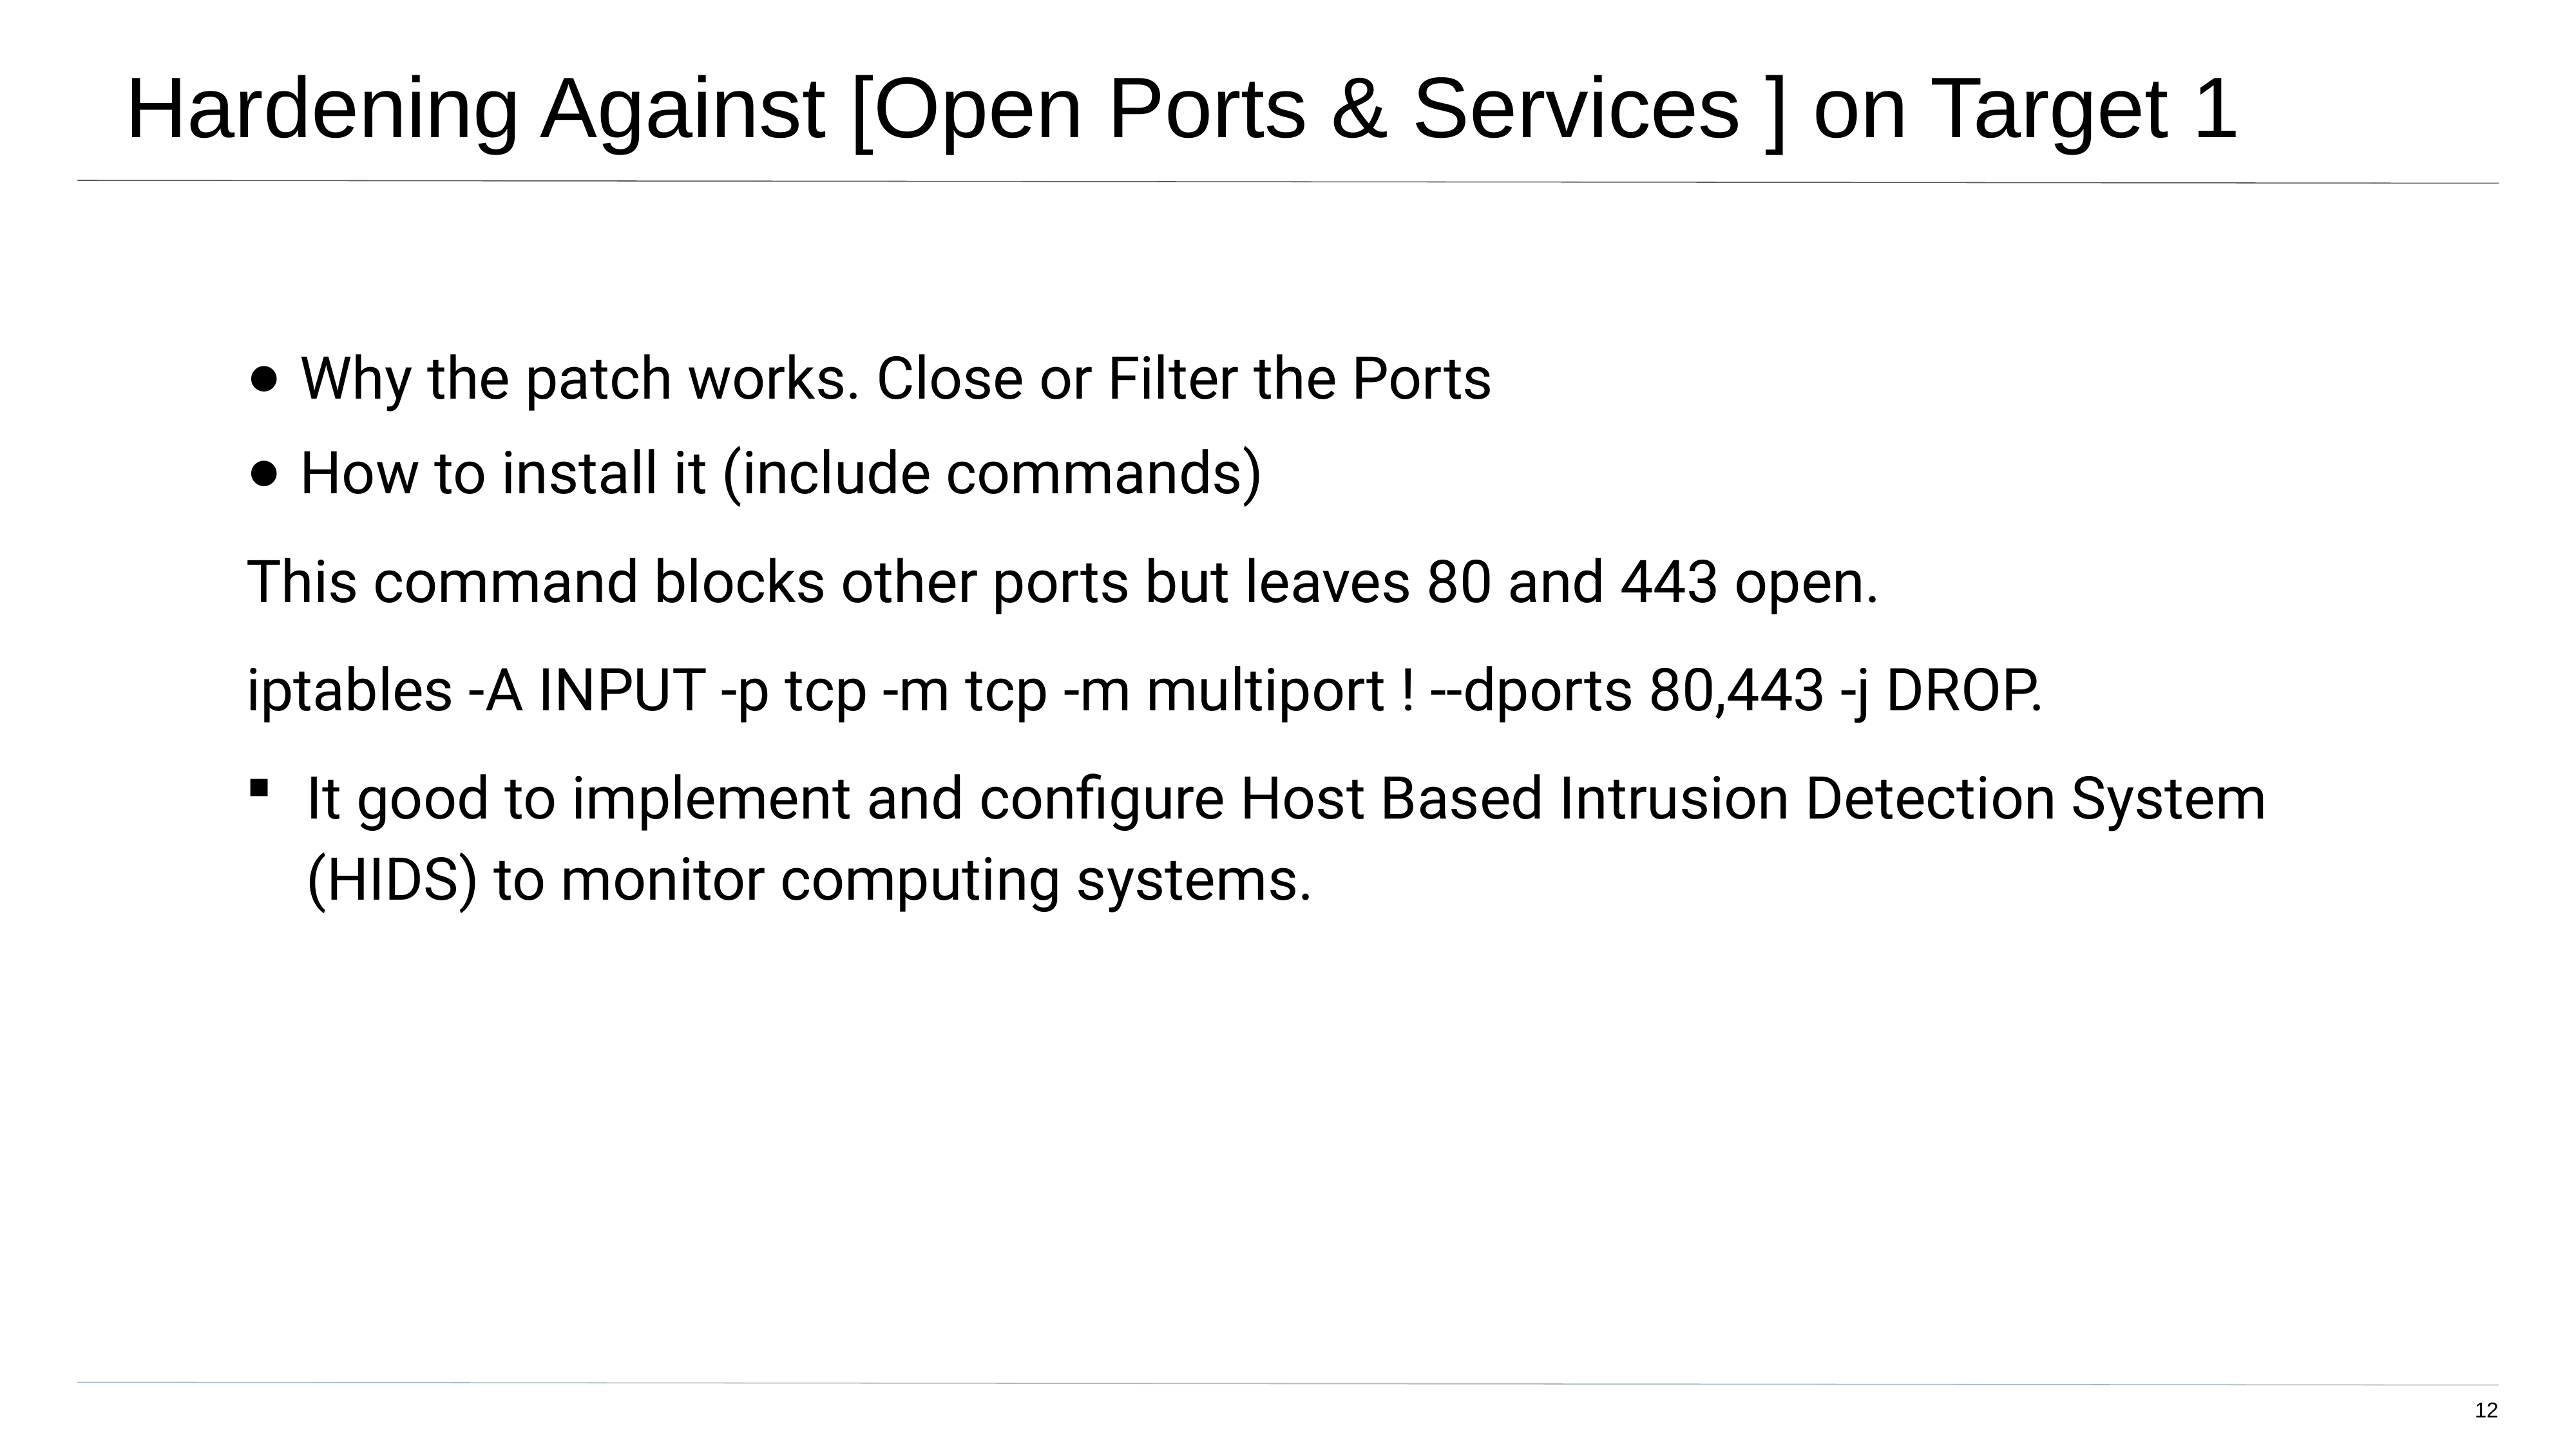

# Hardening Against [Open Ports & Services ] on Target 1

Why the patch works. Close or Filter the Ports
How to install it (include commands)
This command blocks other ports but leaves 80 and 443 open.
iptables -A INPUT -p tcp -m tcp -m multiport ! --dports 80,443 -j DROP.
It good to implement and configure Host Based Intrusion Detection System (HIDS) to monitor computing systems.

12